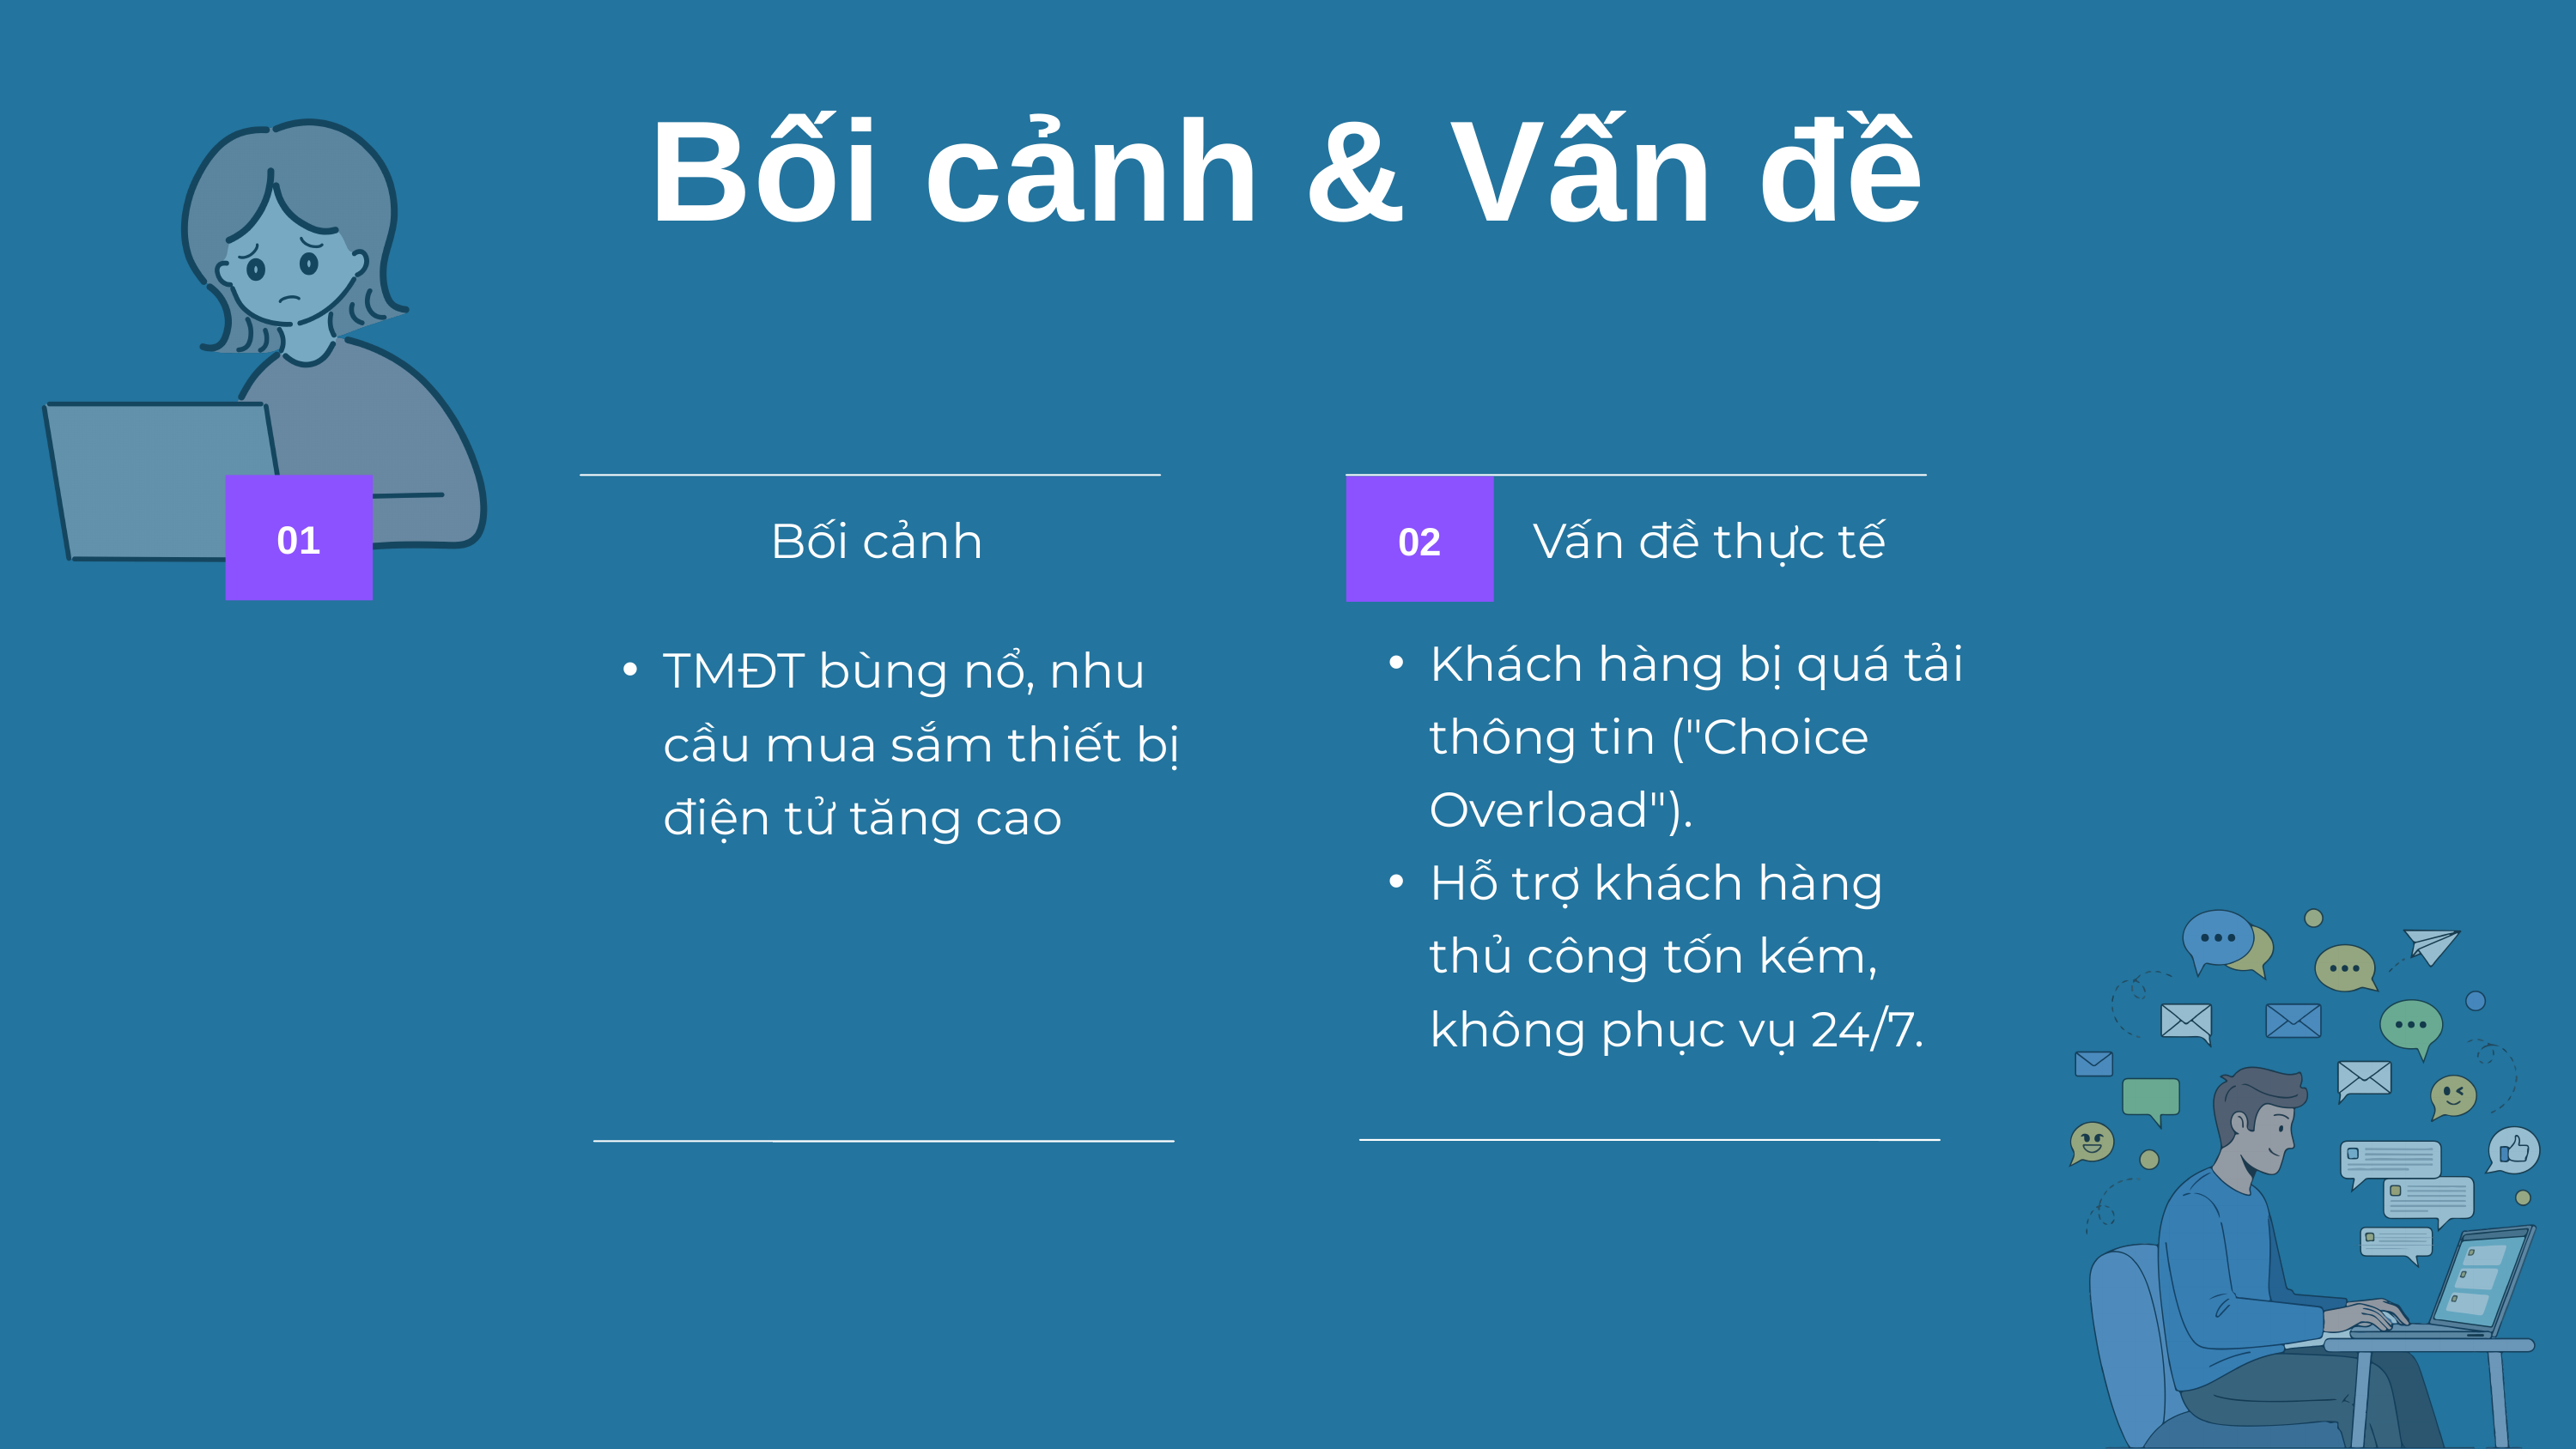

Bối cảnh & Vấn đề

01

02
Bối cảnh
Vấn đề thực tế
Khách hàng bị quá tải thông tin ("Choice Overload").
Hỗ trợ khách hàng thủ công tốn kém, không phục vụ 24/7.
TMĐT bùng nổ, nhu cầu mua sắm thiết bị điện tử tăng cao